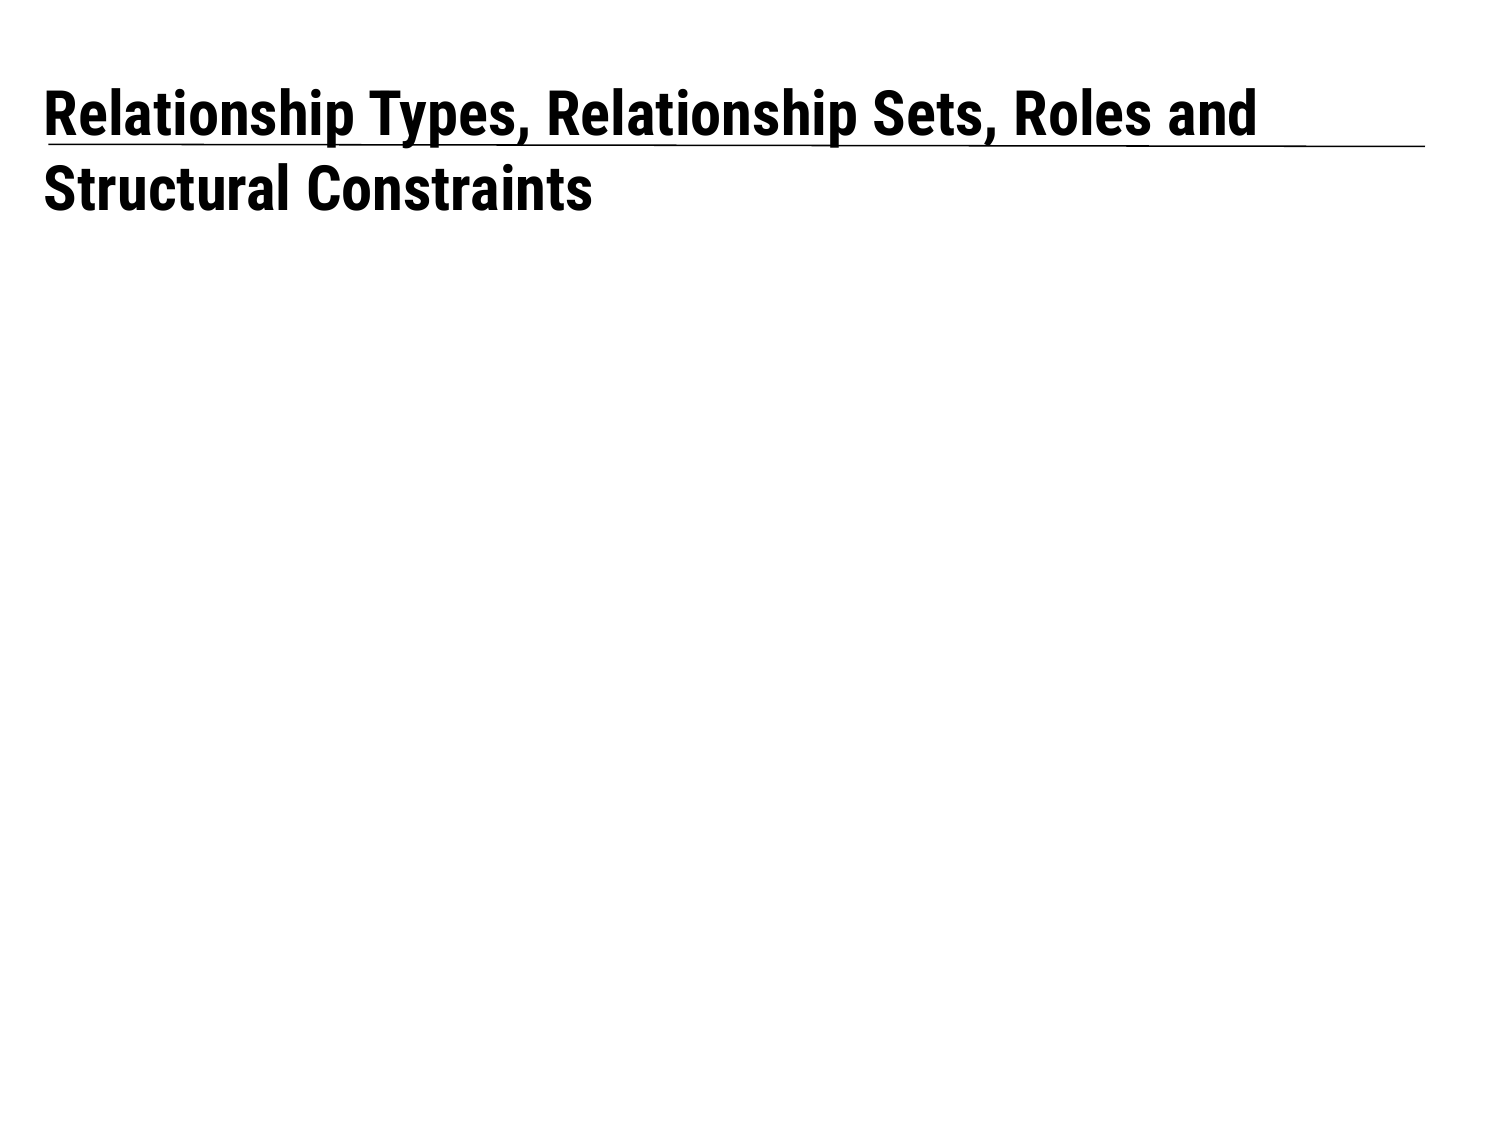

# Relationship Types, Relationship Sets, Roles and
Structural Constraints